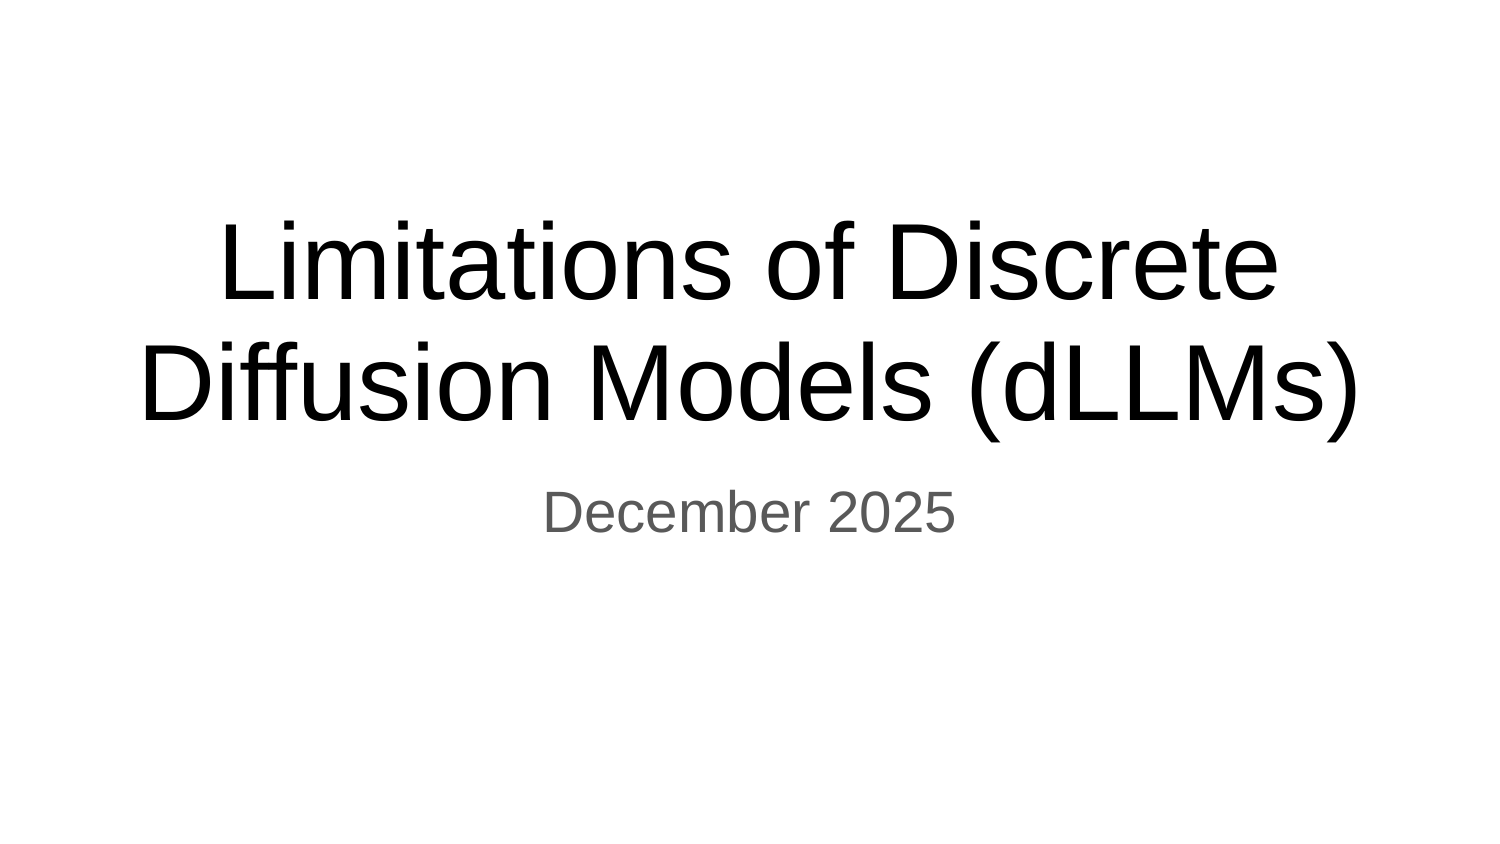

# Limitations of Discrete Diffusion Models (dLLMs)
December 2025